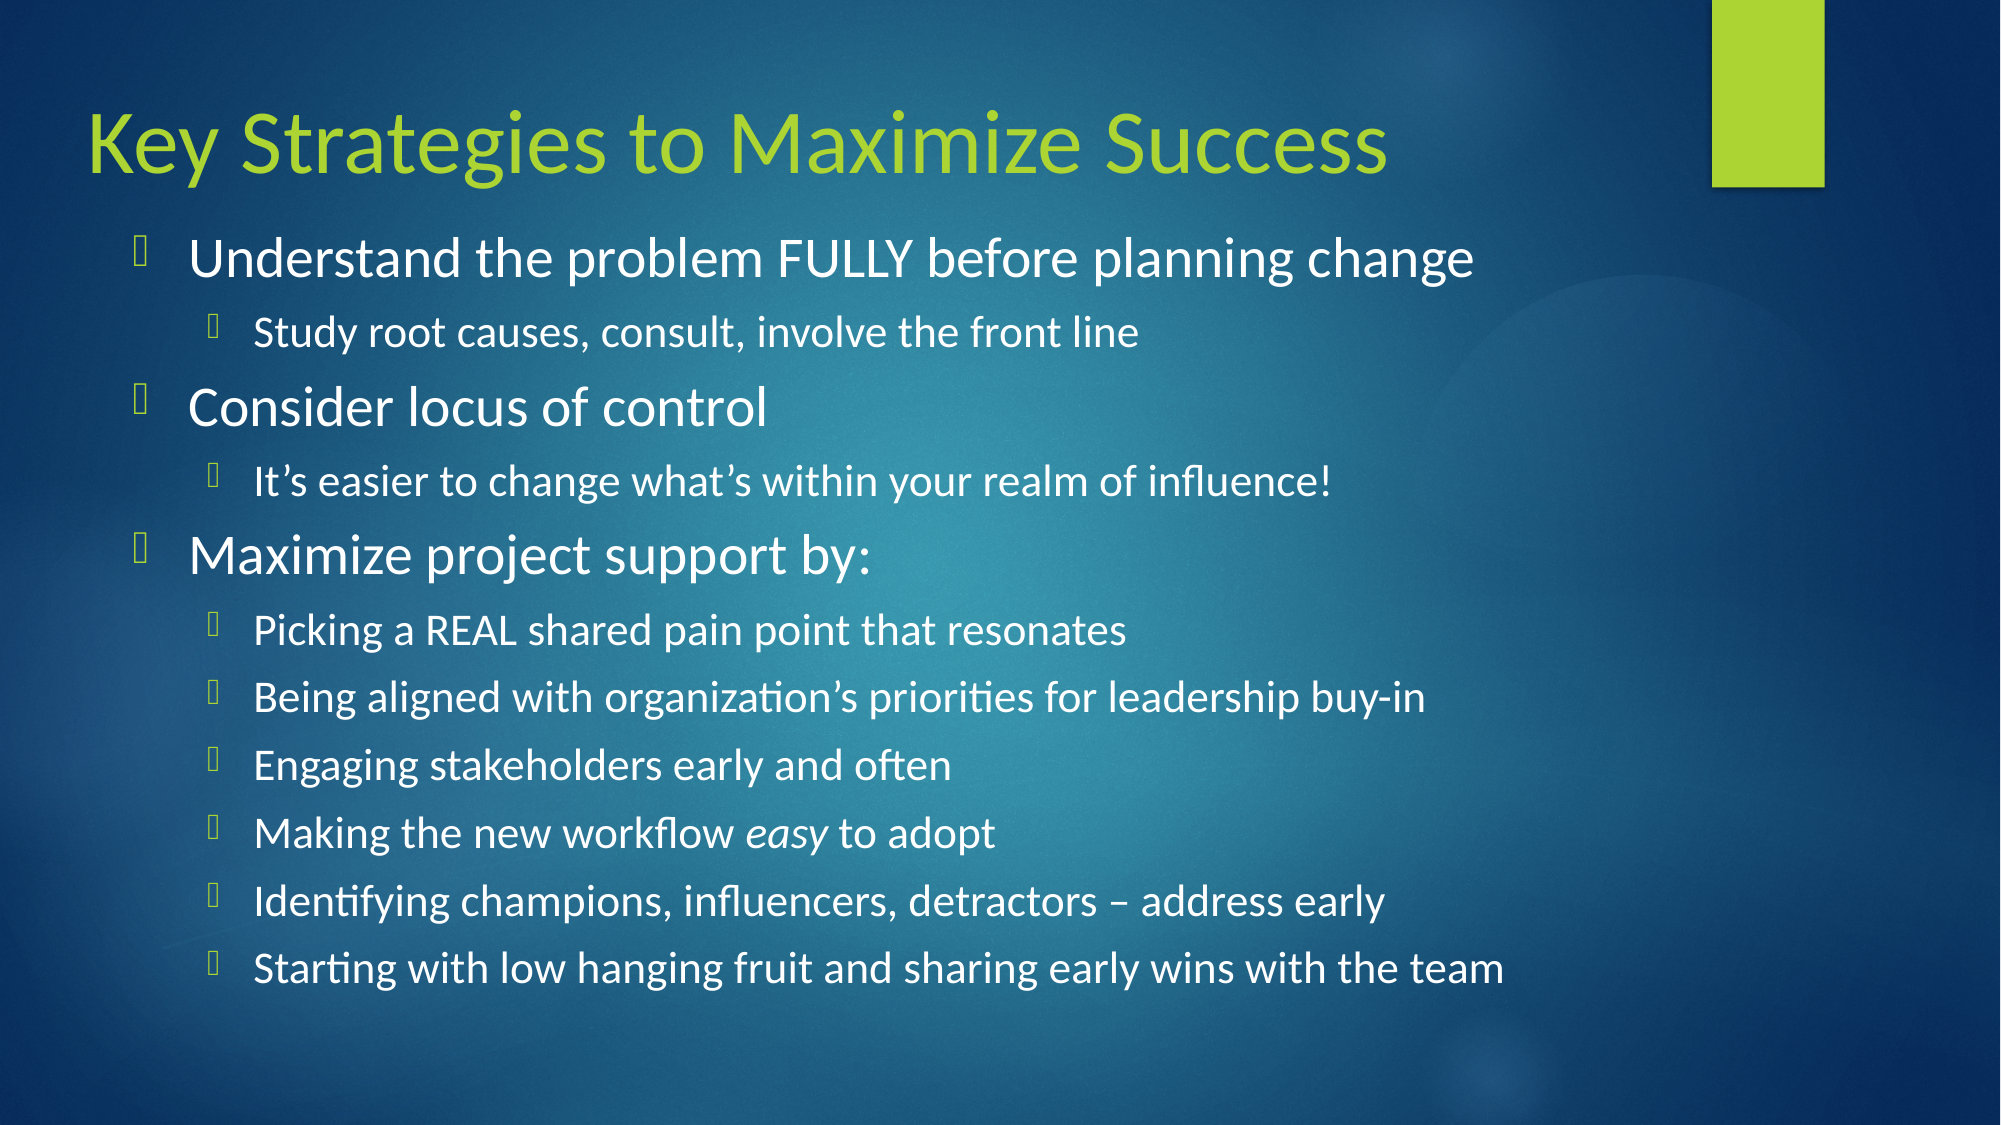

# Key Strategies to Maximize Success
Understand the problem FULLY before planning change
Study root causes, consult, involve the front line
Consider locus of control
It’s easier to change what’s within your realm of influence!
Maximize project support by:
Picking a REAL shared pain point that resonates
Being aligned with organization’s priorities for leadership buy-in
Engaging stakeholders early and often
Making the new workflow easy to adopt
Identifying champions, influencers, detractors – address early
Starting with low hanging fruit and sharing early wins with the team